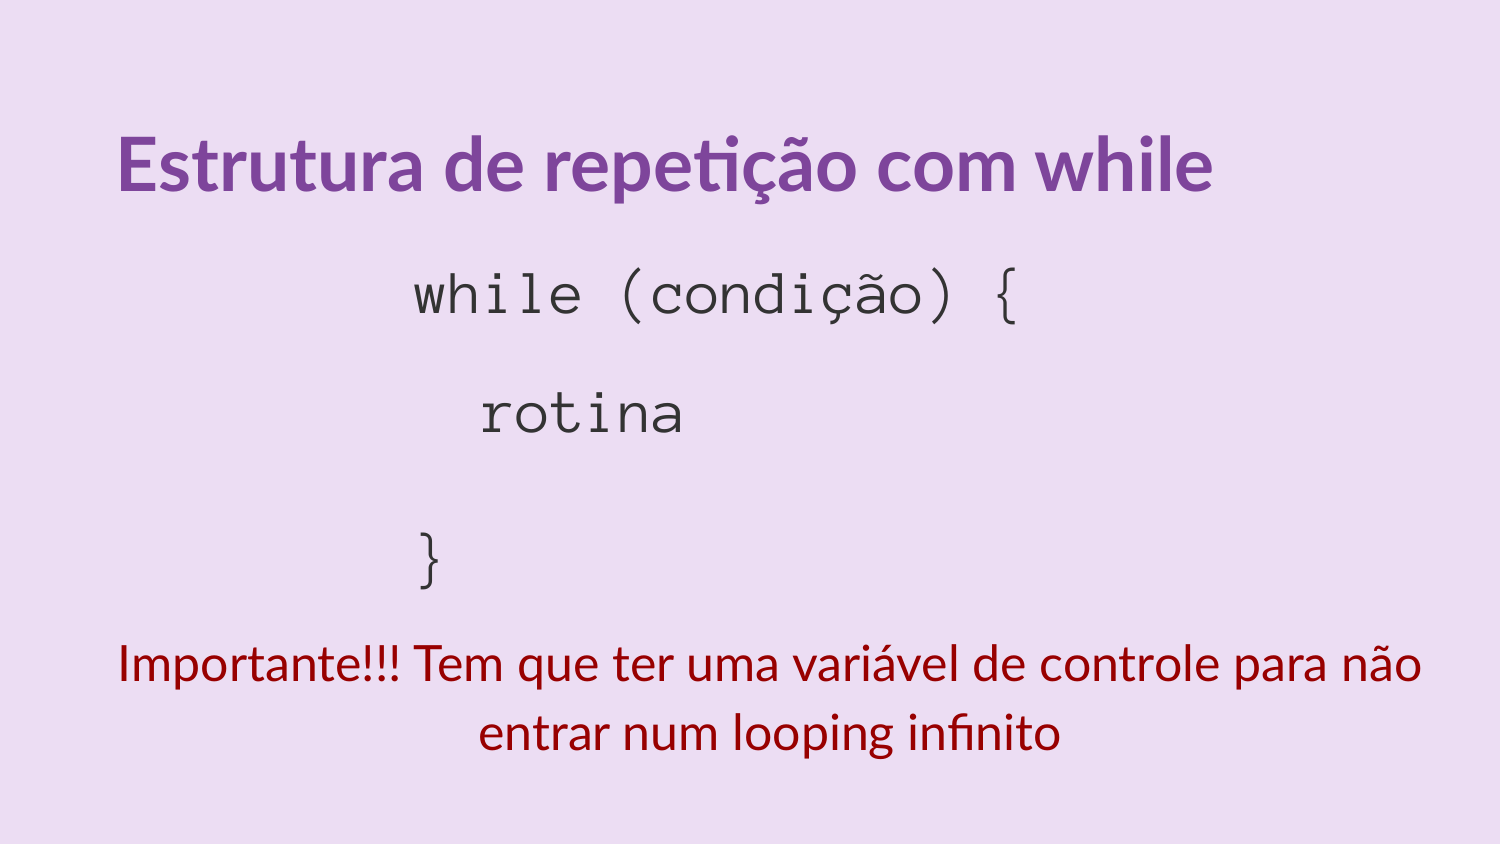

Estrutura de repetição com while
while (condição) {
  rotina
}
Importante!!! Tem que ter uma variável de controle para não entrar num looping infinito